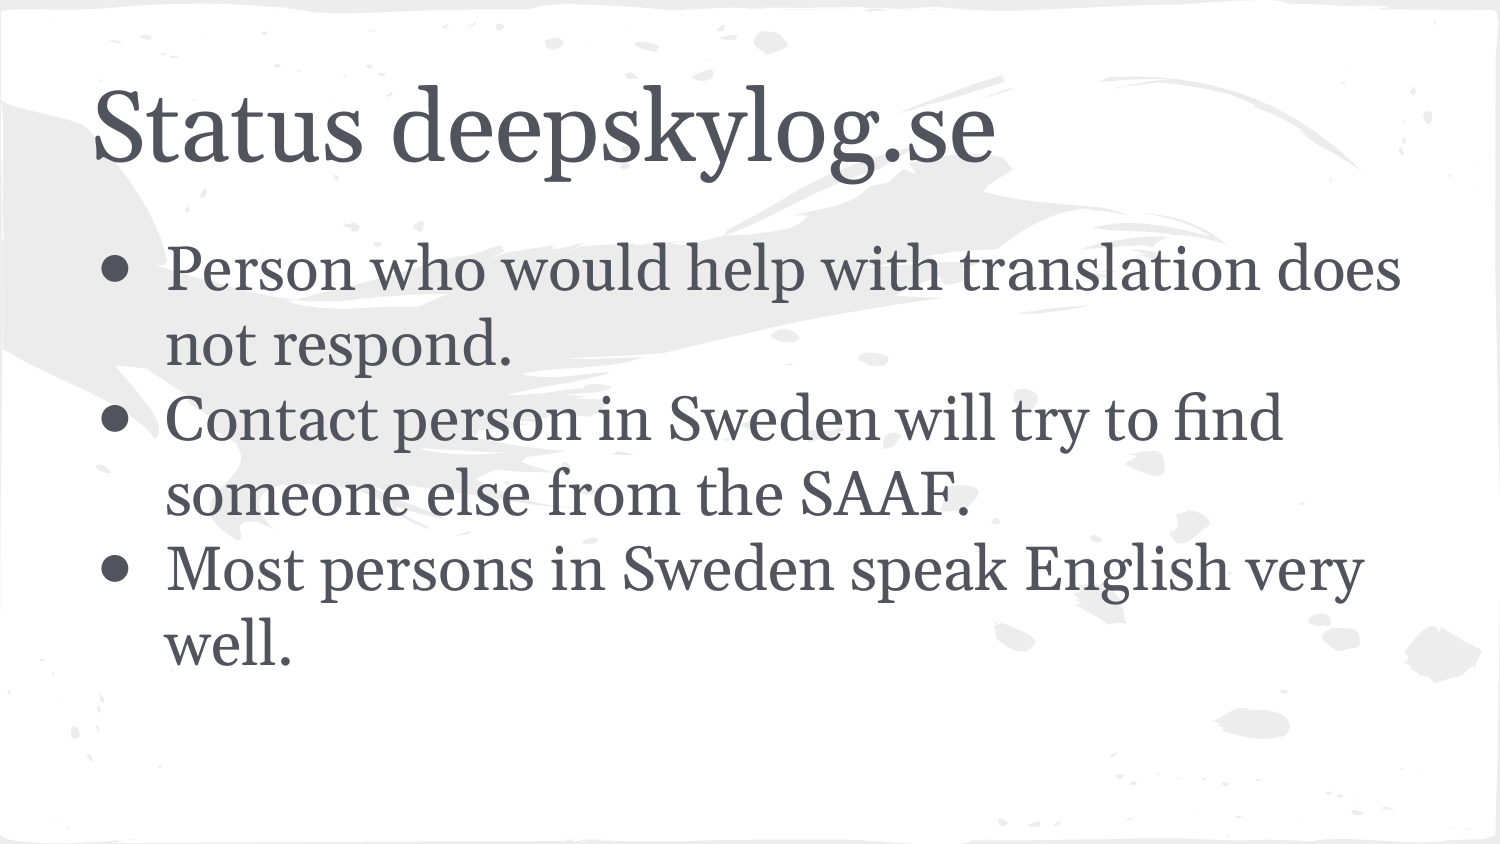

# Status deepskylog.se
Person who would help with translation does not respond.
Contact person in Sweden will try to find someone else from the SAAF.
Most persons in Sweden speak English very well.